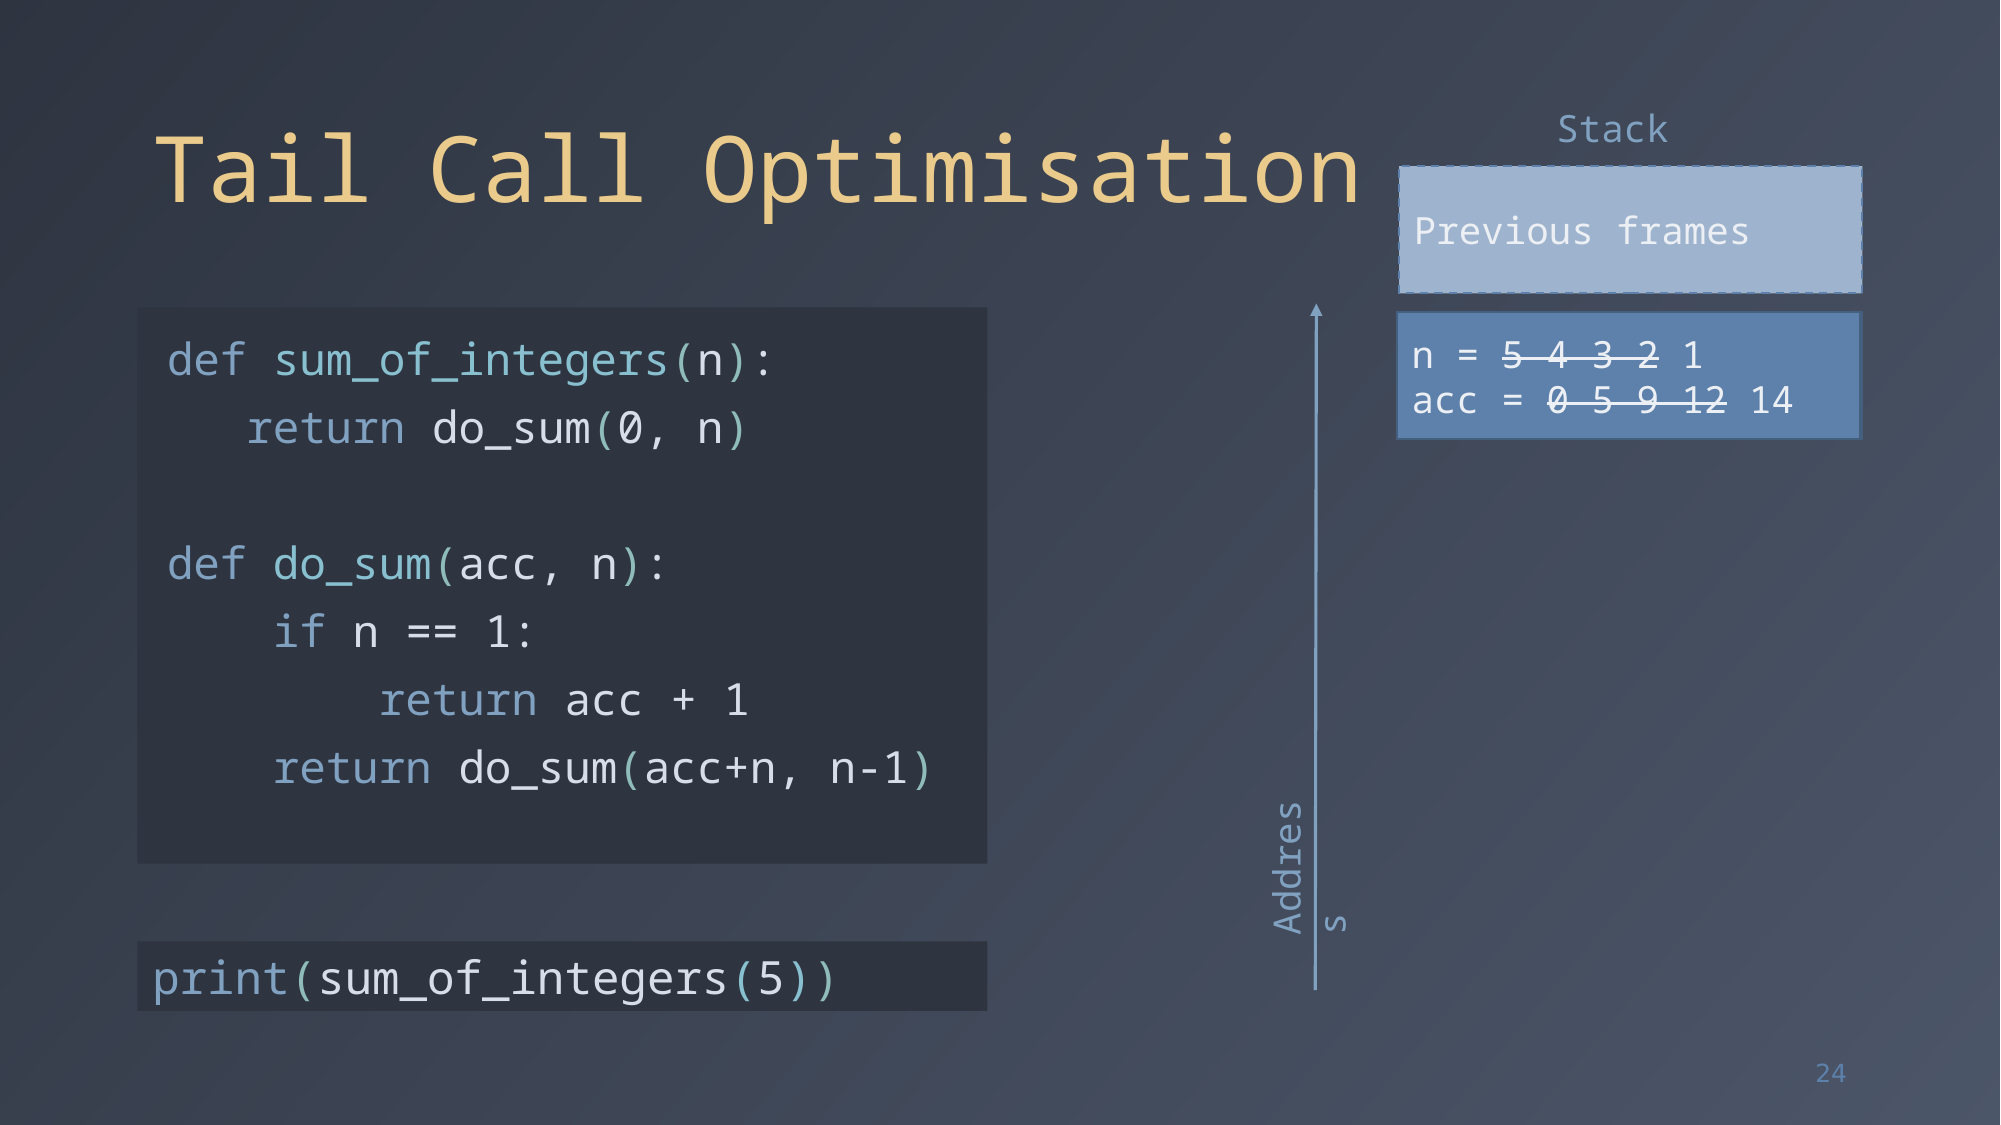

# Tail Call Optimisation
Stack
Previous frames
def sum_of_integers(n):
   return do_sum(0, n)

def do_sum(acc, n):
    if n == 1:
        return acc + 1
    return do_sum(acc+n, n-1)

n = 5 4 3 2 1
acc = 0 5 9 12 14
n = 5
acc = 0
n = 5 4
acc = 0 5
n = 5 4 3
acc = 0 5 9
n = 5 4 3 2
acc = 0 5 9 12
Address
print(sum_of_integers(5))
24